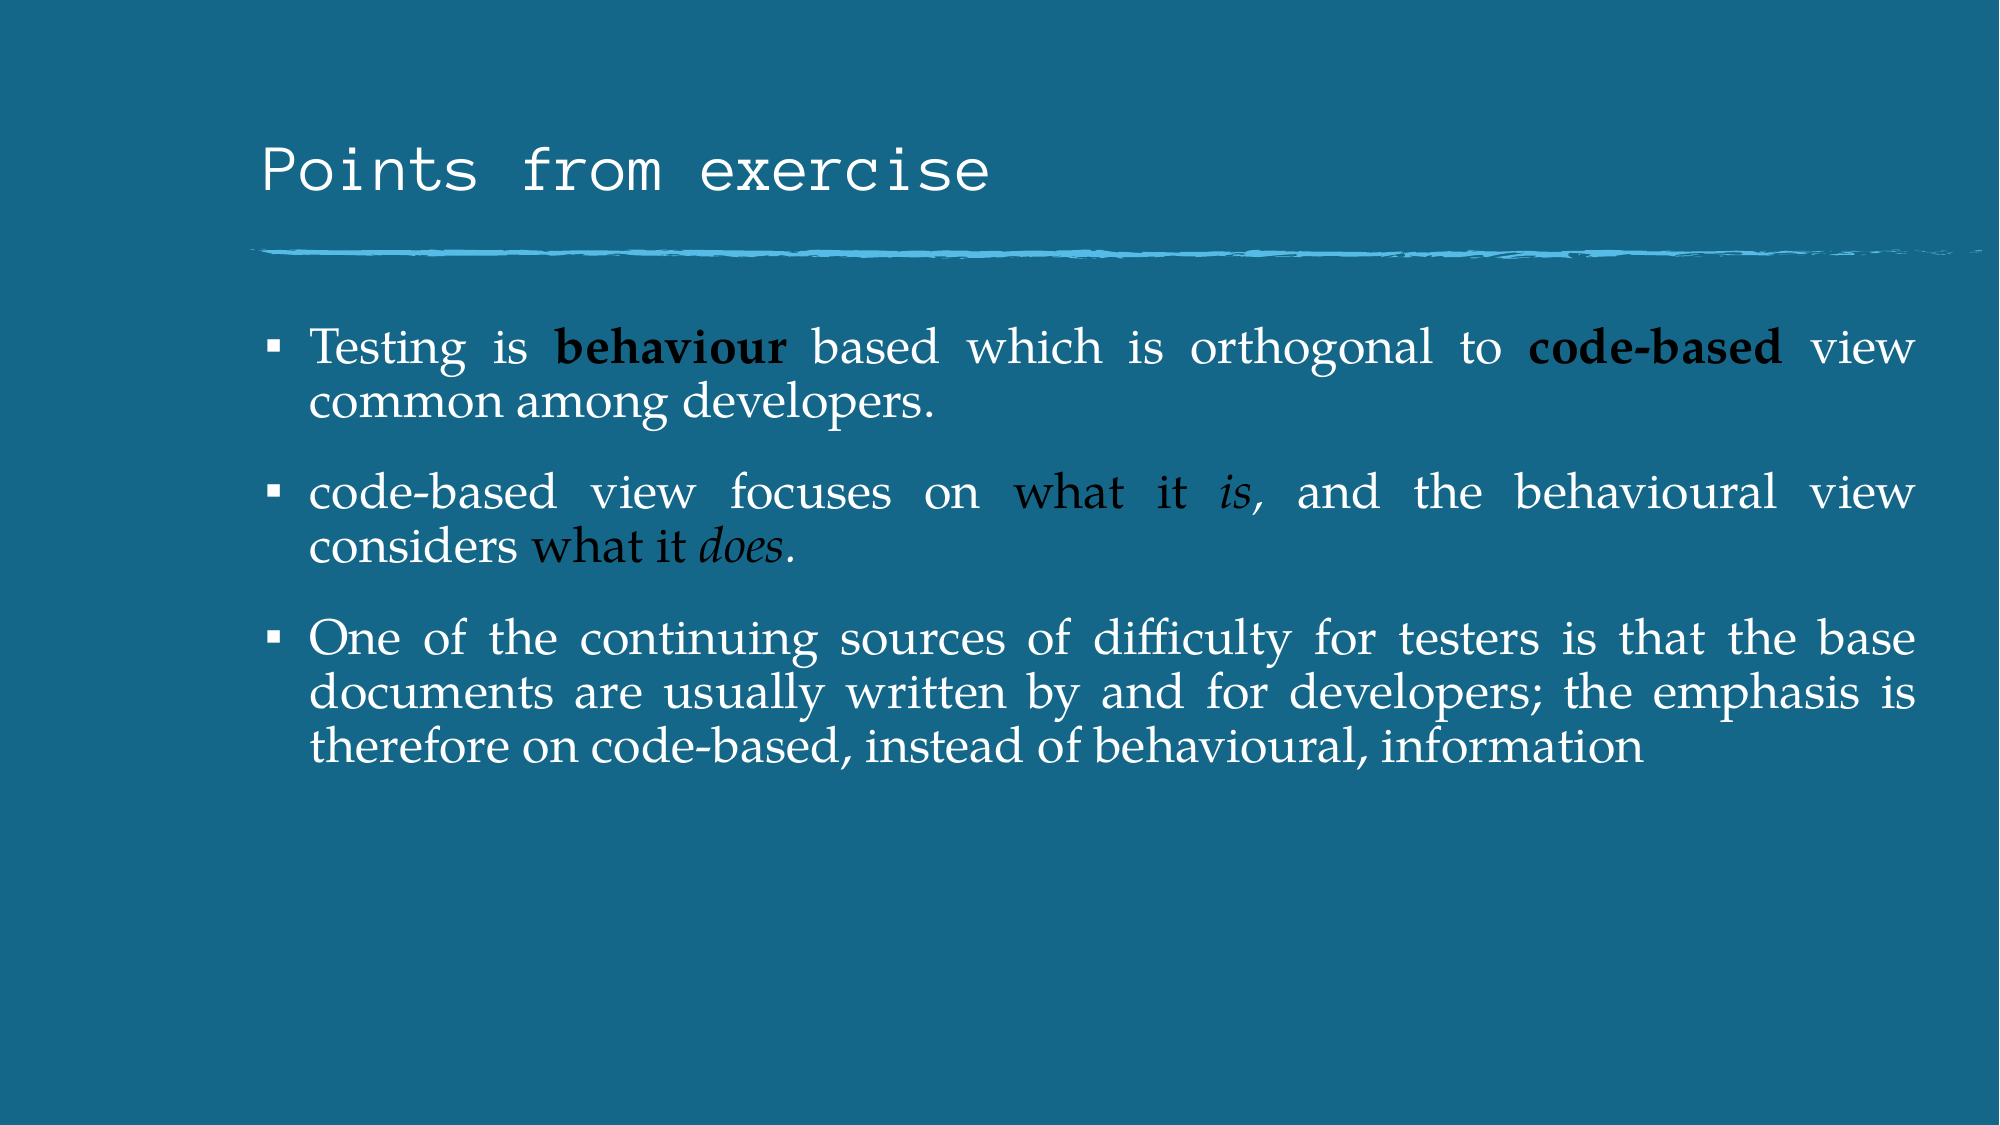

# Points from exercise
Testing is behaviour based which is orthogonal to code-based view common among developers.
code-based view focuses on what it is, and the behavioural view considers what it does.
One of the continuing sources of difficulty for testers is that the base documents are usually written by and for developers; the emphasis is therefore on code-based, instead of behavioural, information